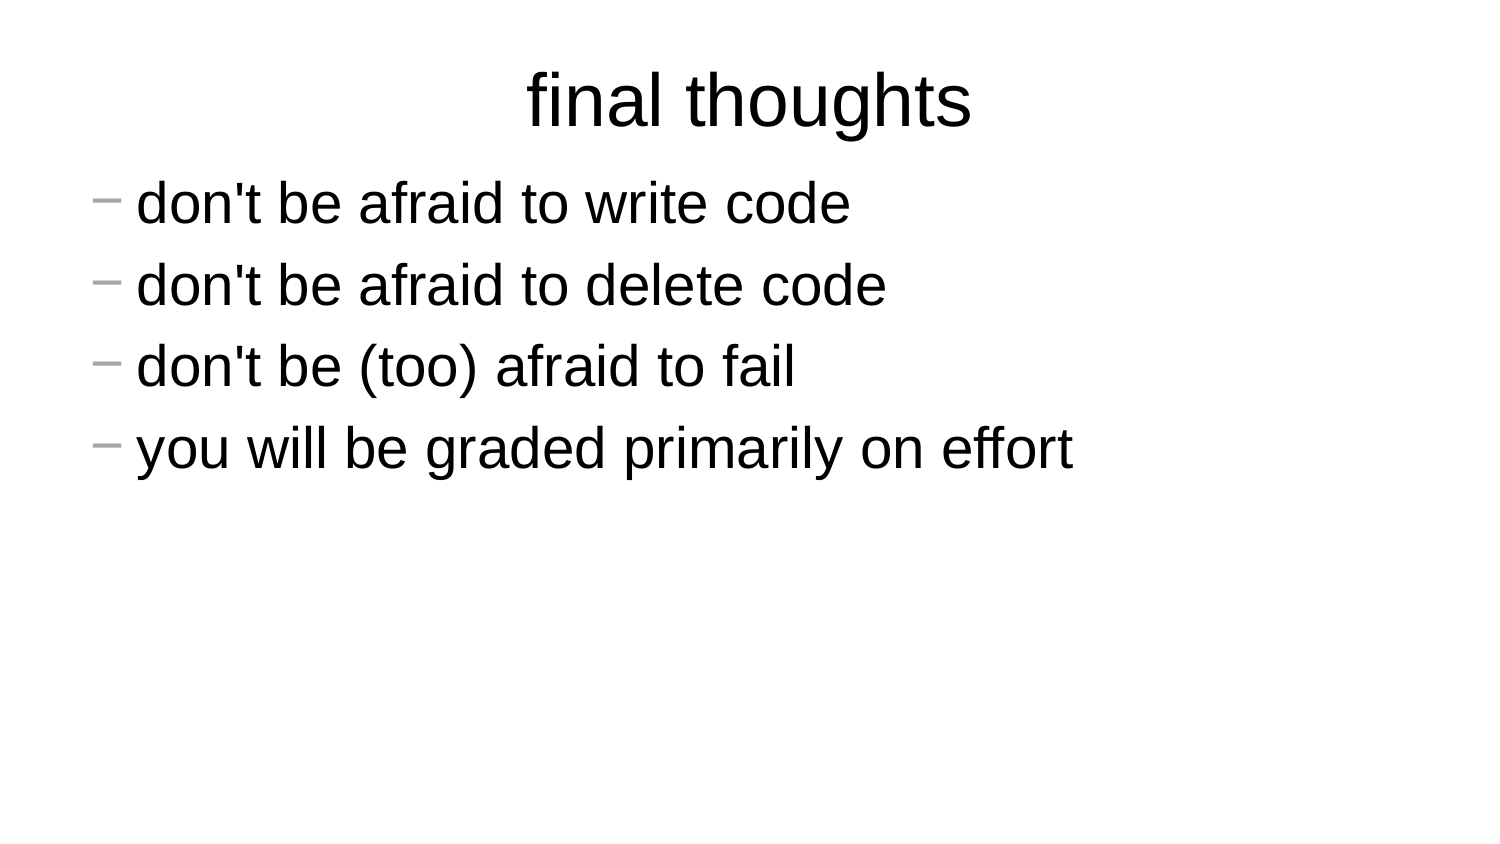

# final thoughts
don't be afraid to write code
don't be afraid to delete code
don't be (too) afraid to fail
you will be graded primarily on effort